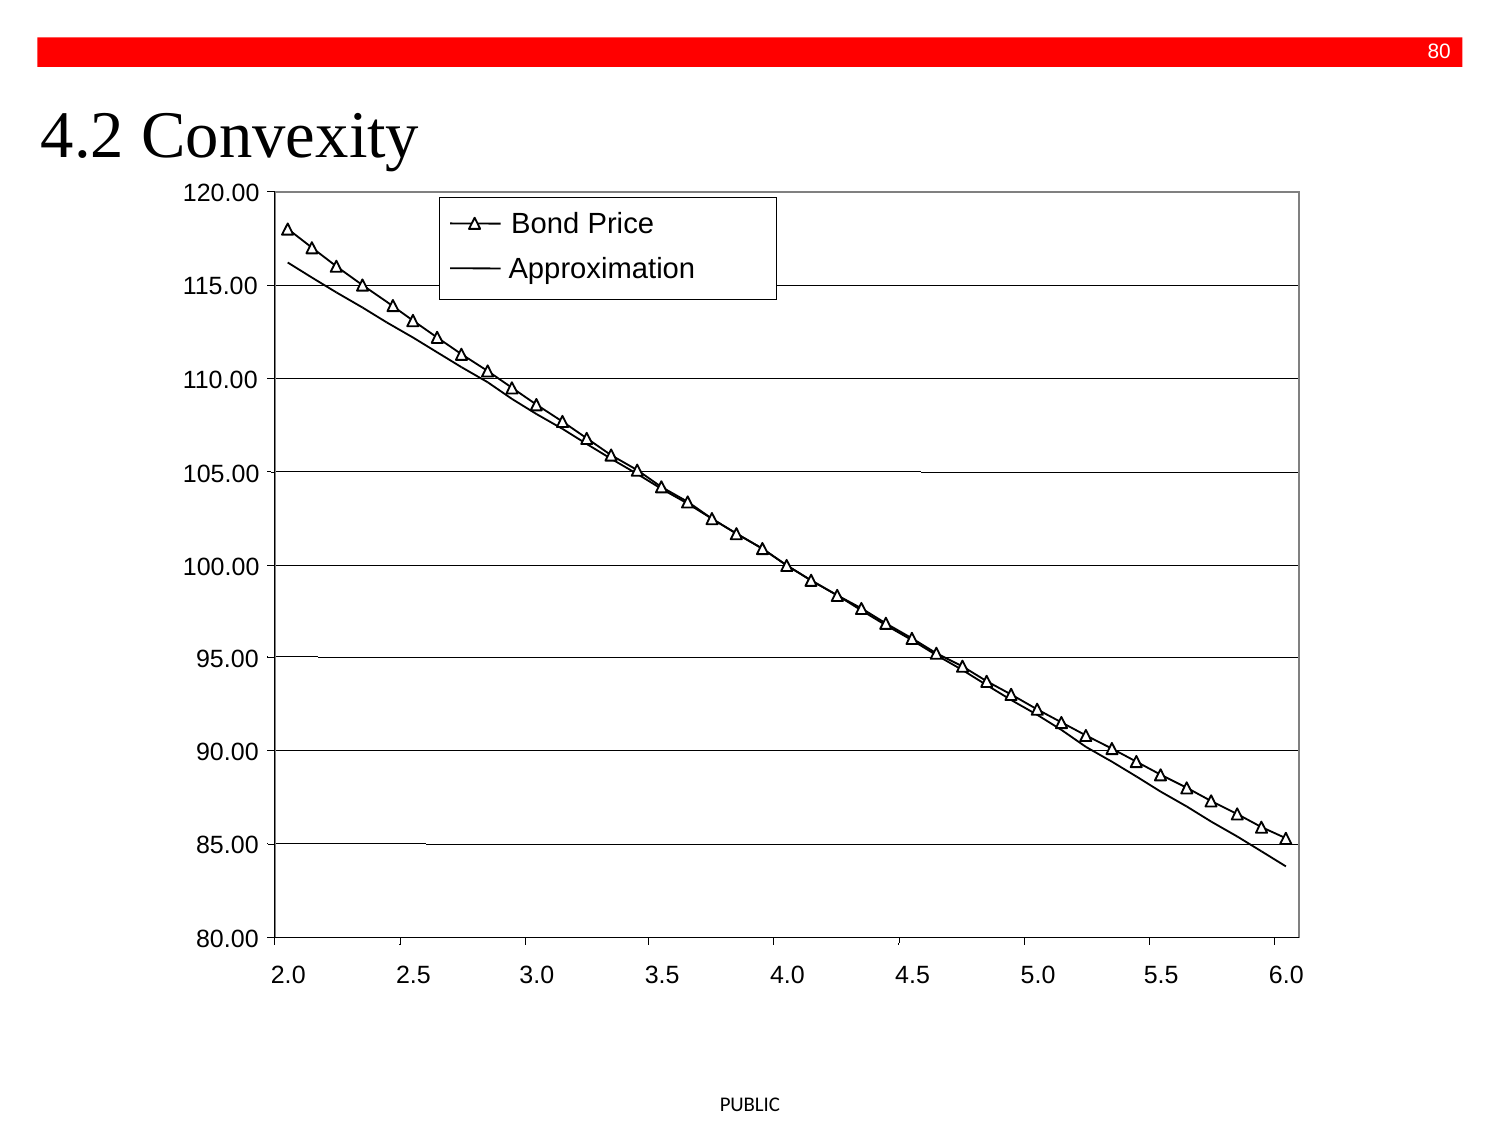

4.2 Convexity
120.00

Bond Price

Approximation

115.00

110.00

105.00

100.00

95.00

90.00

85.00

80.00

2.0
2.5
3.0
3.5
4.0
4.5
5.0
5.5
6.0